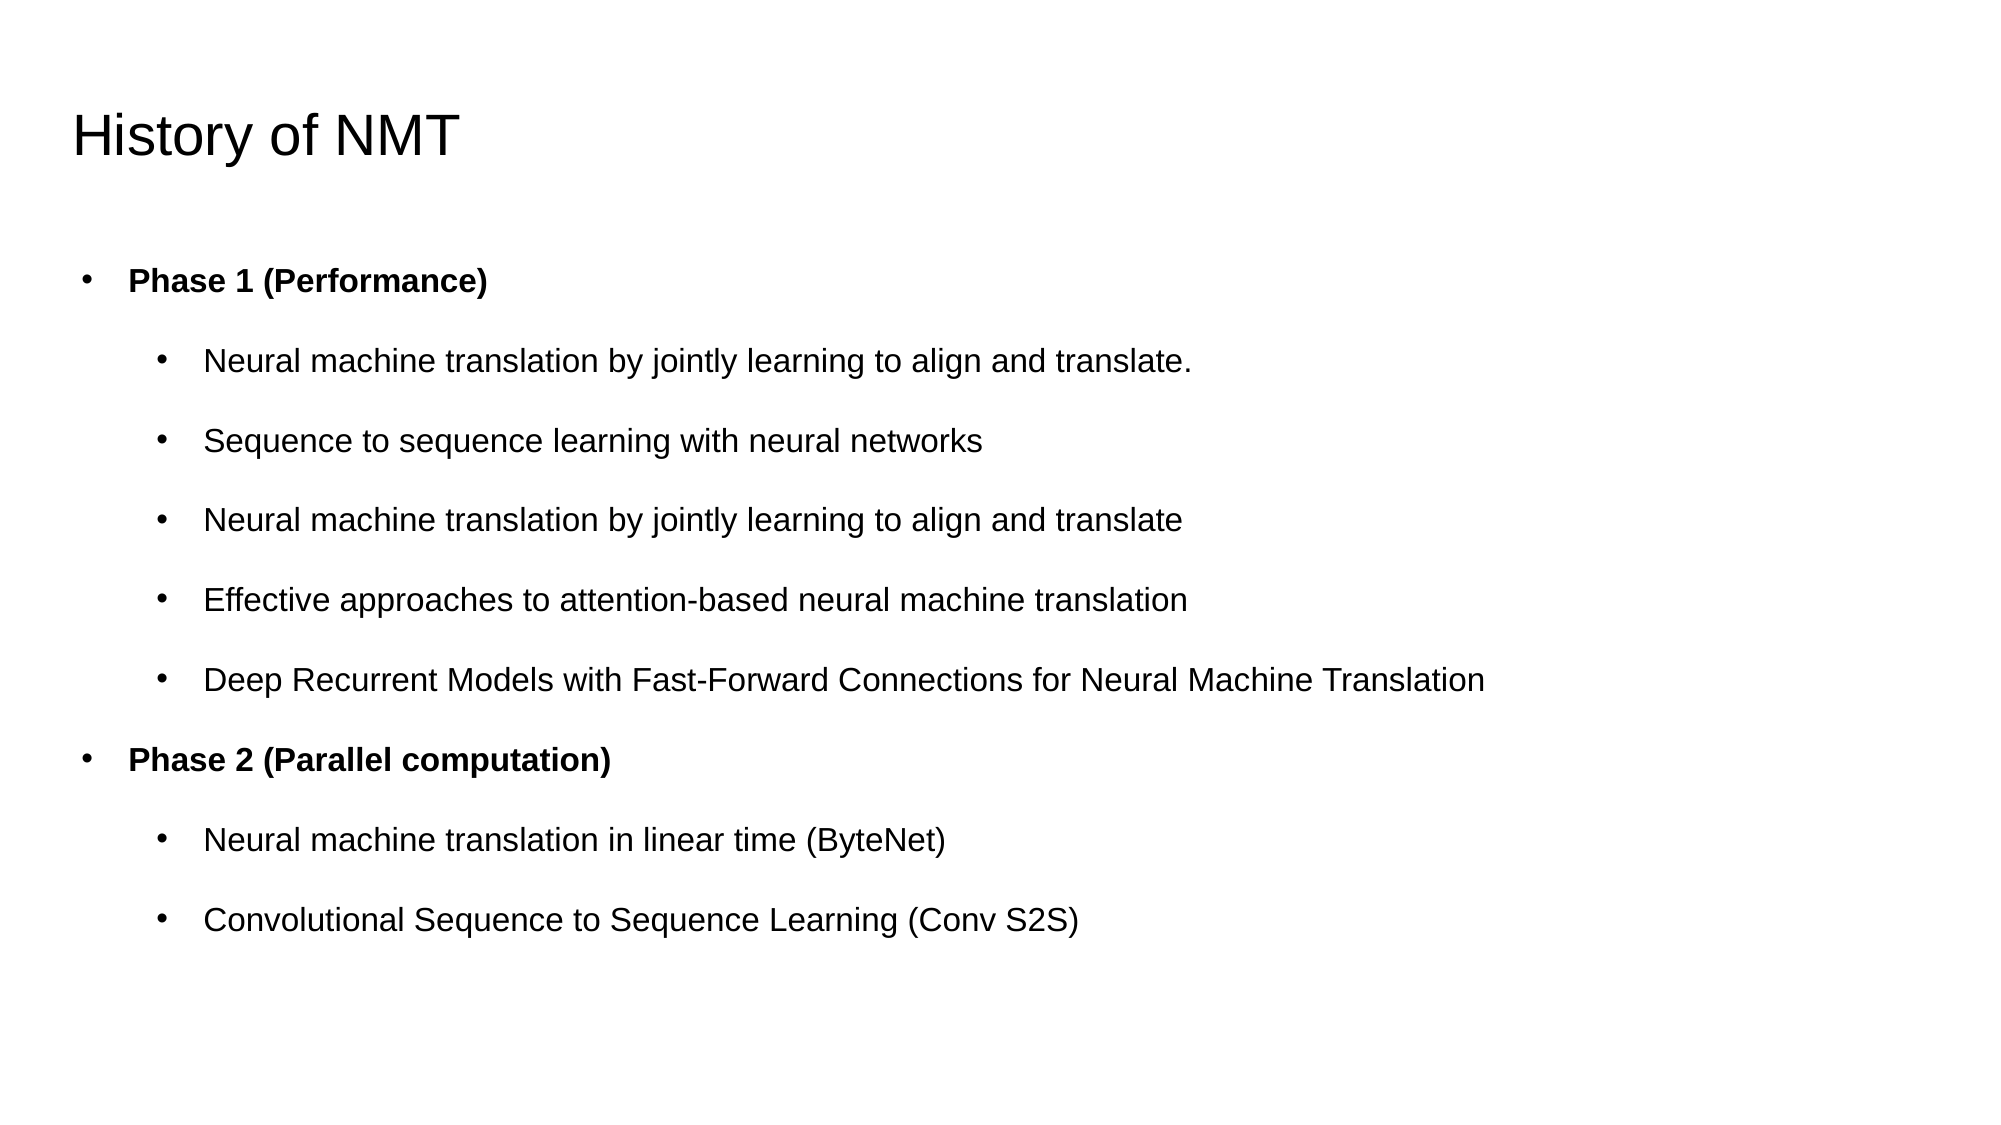

History of NMT
Phase 1 (Performance)
Neural machine translation by jointly learning to align and translate.
Sequence to sequence learning with neural networks
Neural machine translation by jointly learning to align and translate
Effective approaches to attention-based neural machine translation
Deep Recurrent Models with Fast-Forward Connections for Neural Machine Translation
Phase 2 (Parallel computation)
Neural machine translation in linear time (ByteNet)
Convolutional Sequence to Sequence Learning (Conv S2S)